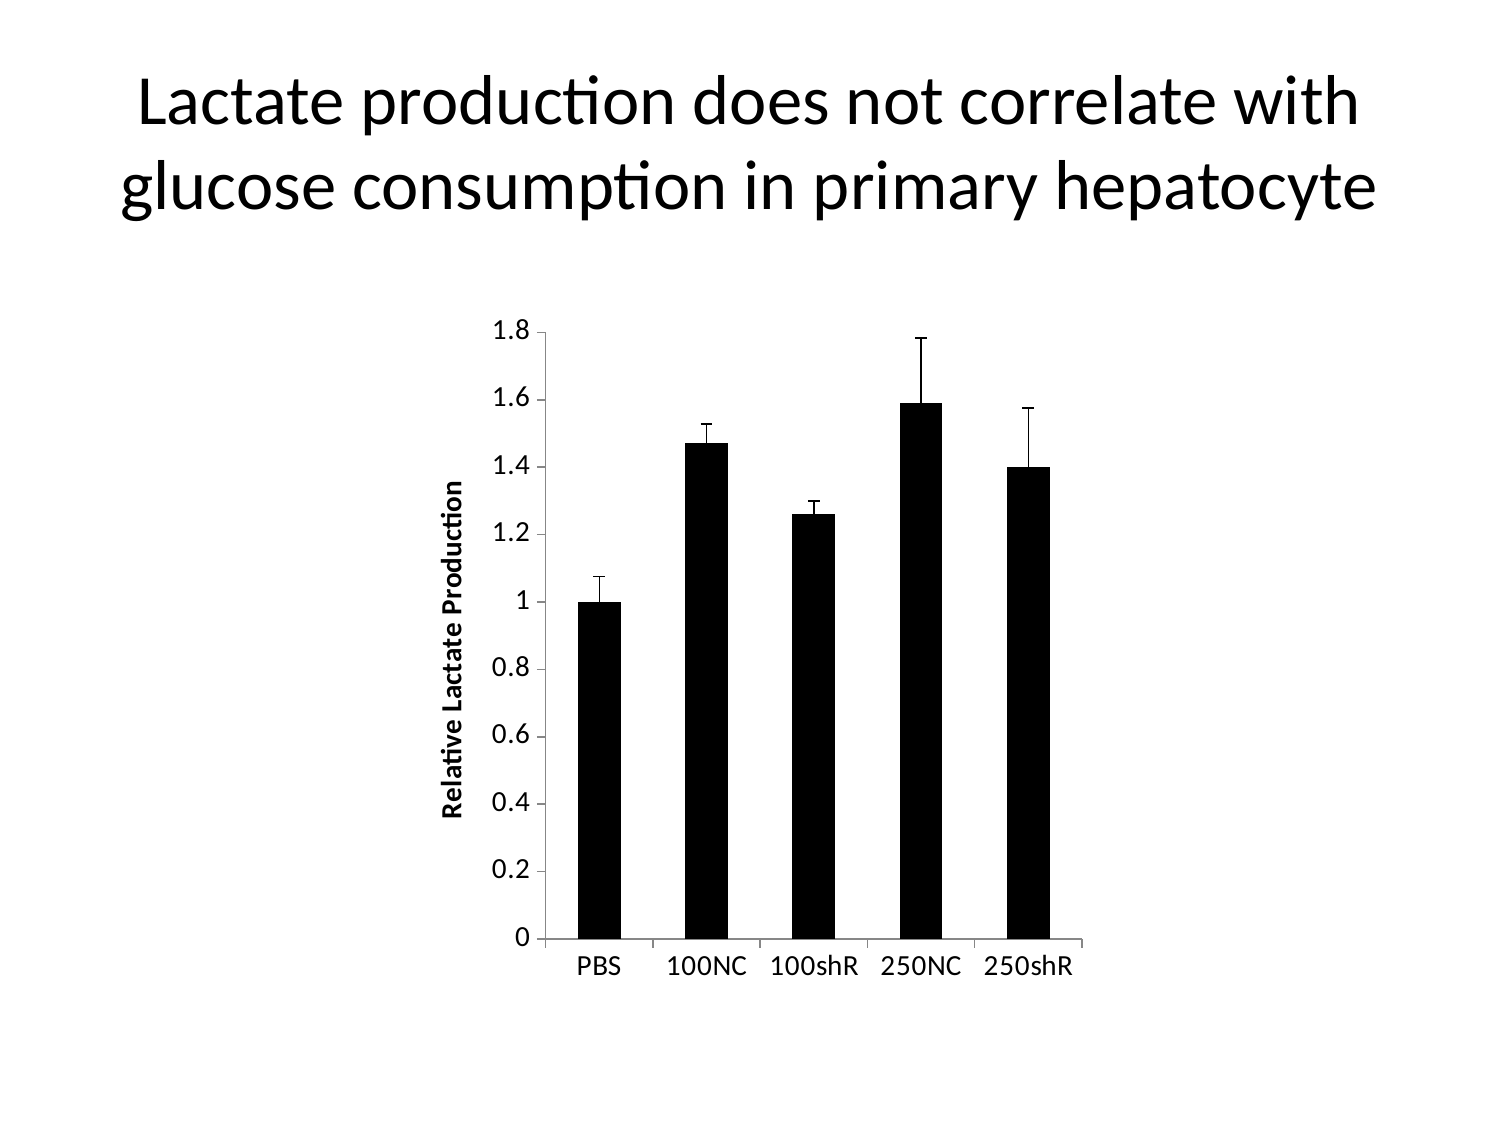

# Lactate production does not correlate with glucose consumption in primary hepatocyte

### Chart

| Category |  |
|---|---|
| PBS | 1.0 |
| 100NC | 1.472600544241307 |
| 100shR | 1.261209004359889 |
| 250NC | 1.589671267798376 |
| 250shR | 1.399369004336134 |